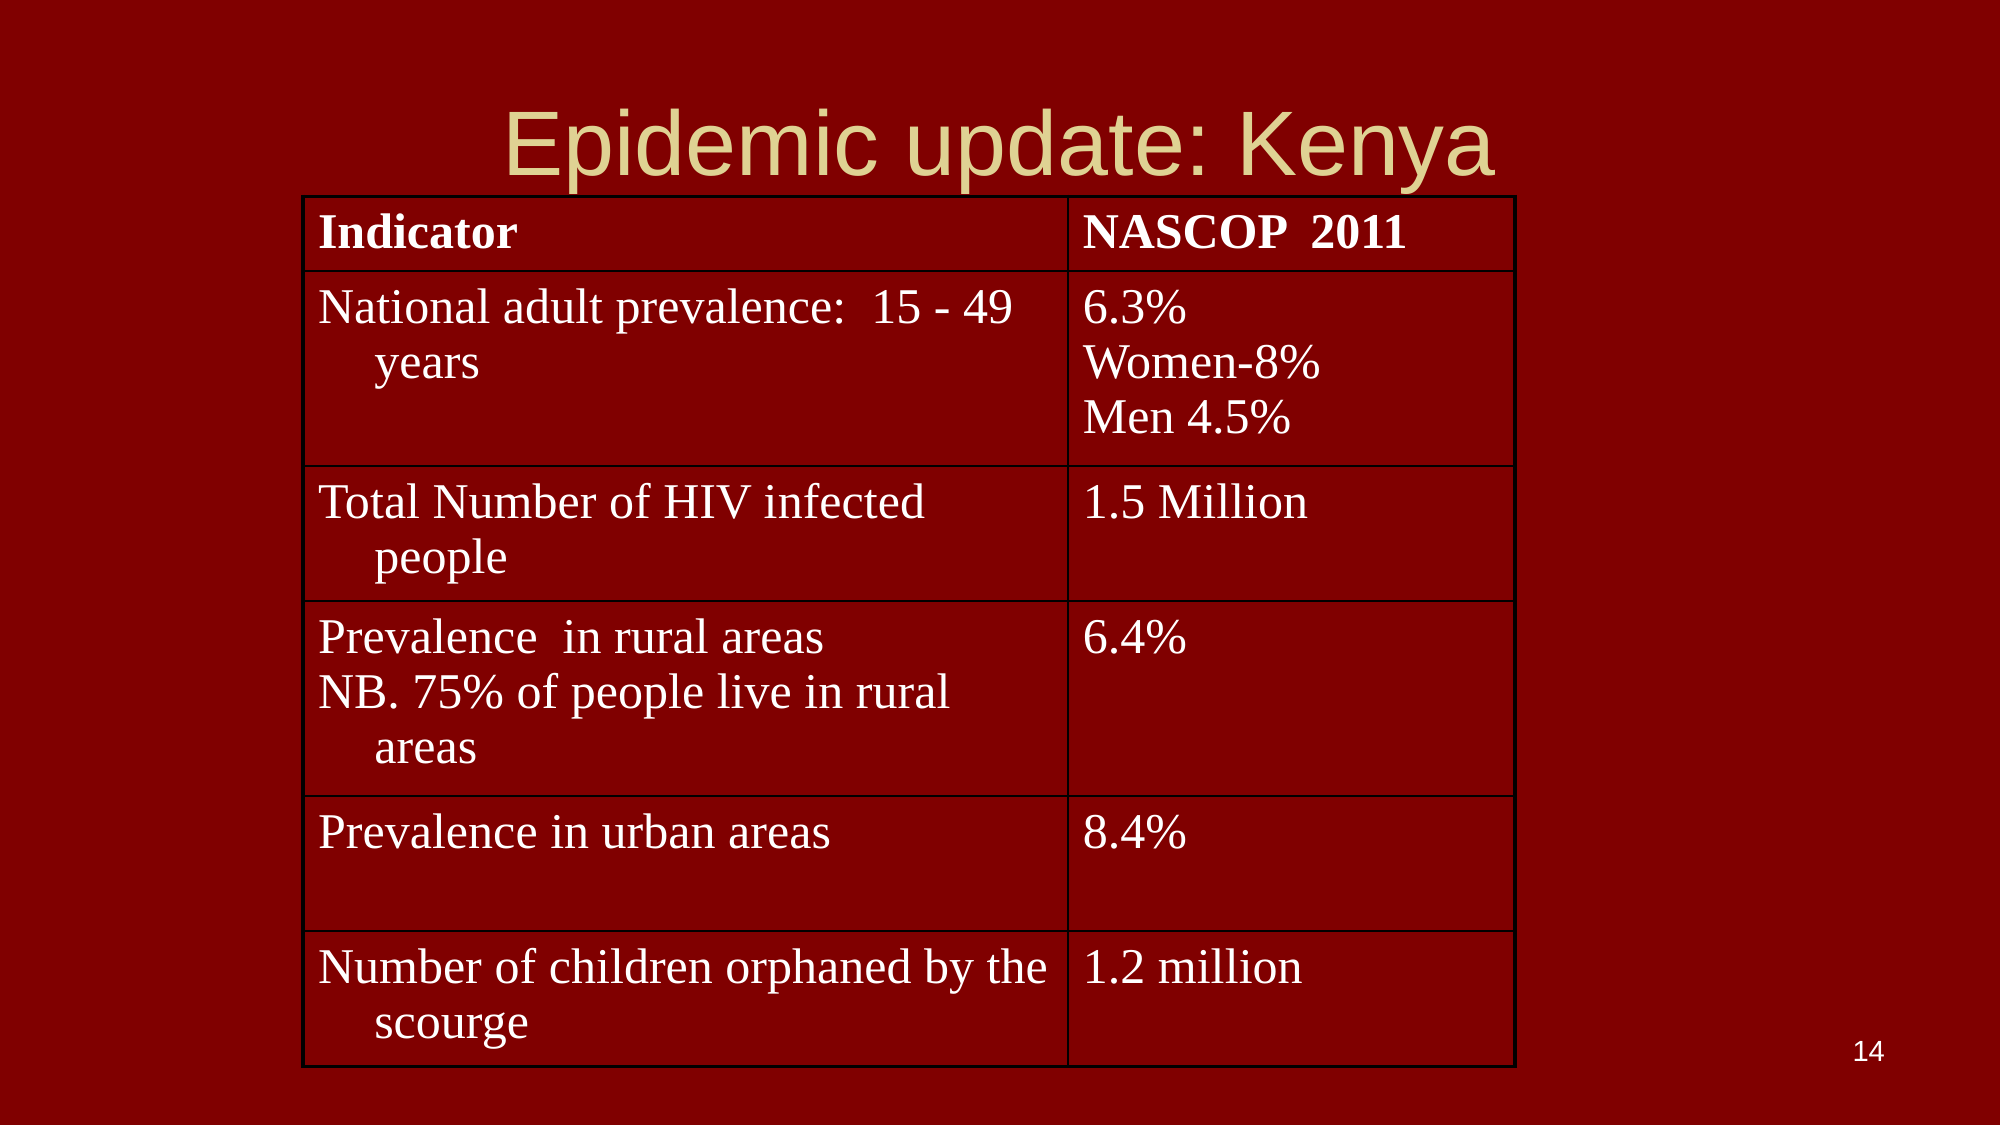

# Epidemic update: Kenya
| Indicator | NASCOP 2011 |
| --- | --- |
| National adult prevalence: 15 - 49 years | 6.3% Women-8% Men 4.5% |
| Total Number of HIV infected people | 1.5 Million |
| Prevalence in rural areas NB. 75% of people live in rural areas | 6.4% |
| Prevalence in urban areas | 8.4% |
| Number of children orphaned by the scourge | 1.2 million |
14